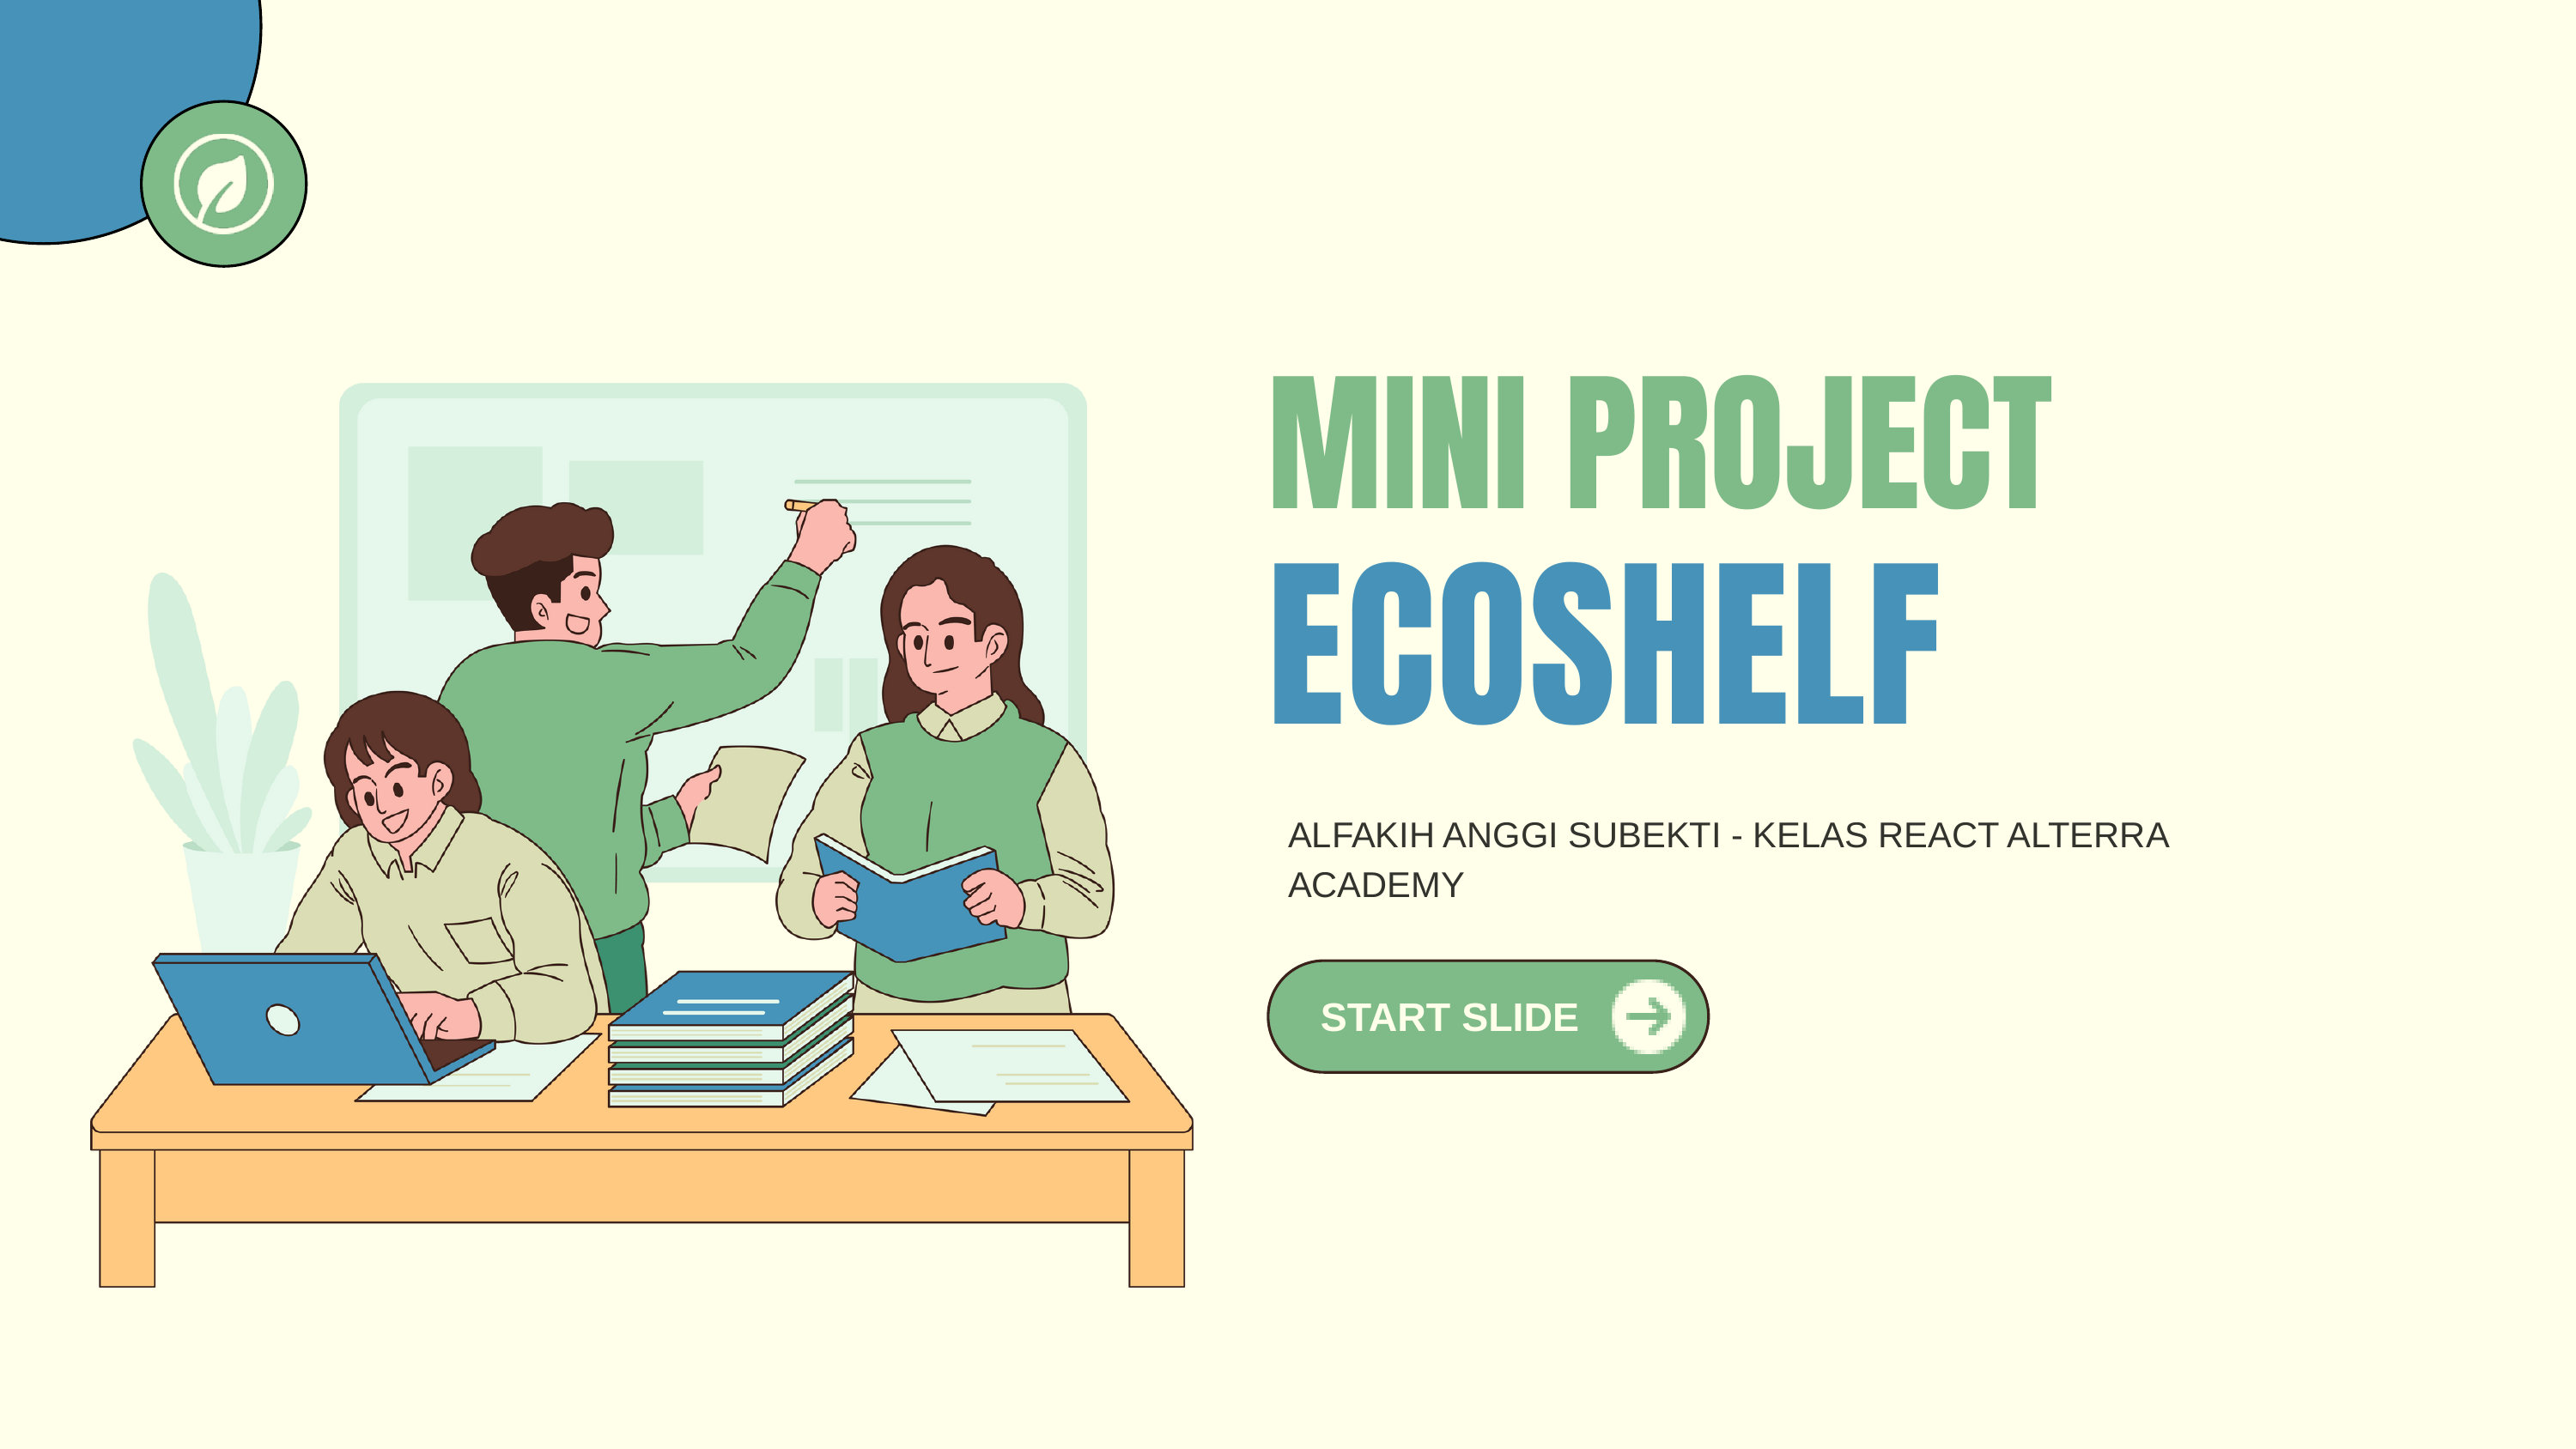

MINI PROJECT
ECOSHELF
ALFAKIH ANGGI SUBEKTI - KELAS REACT ALTERRA ACADEMY

START SLIDE